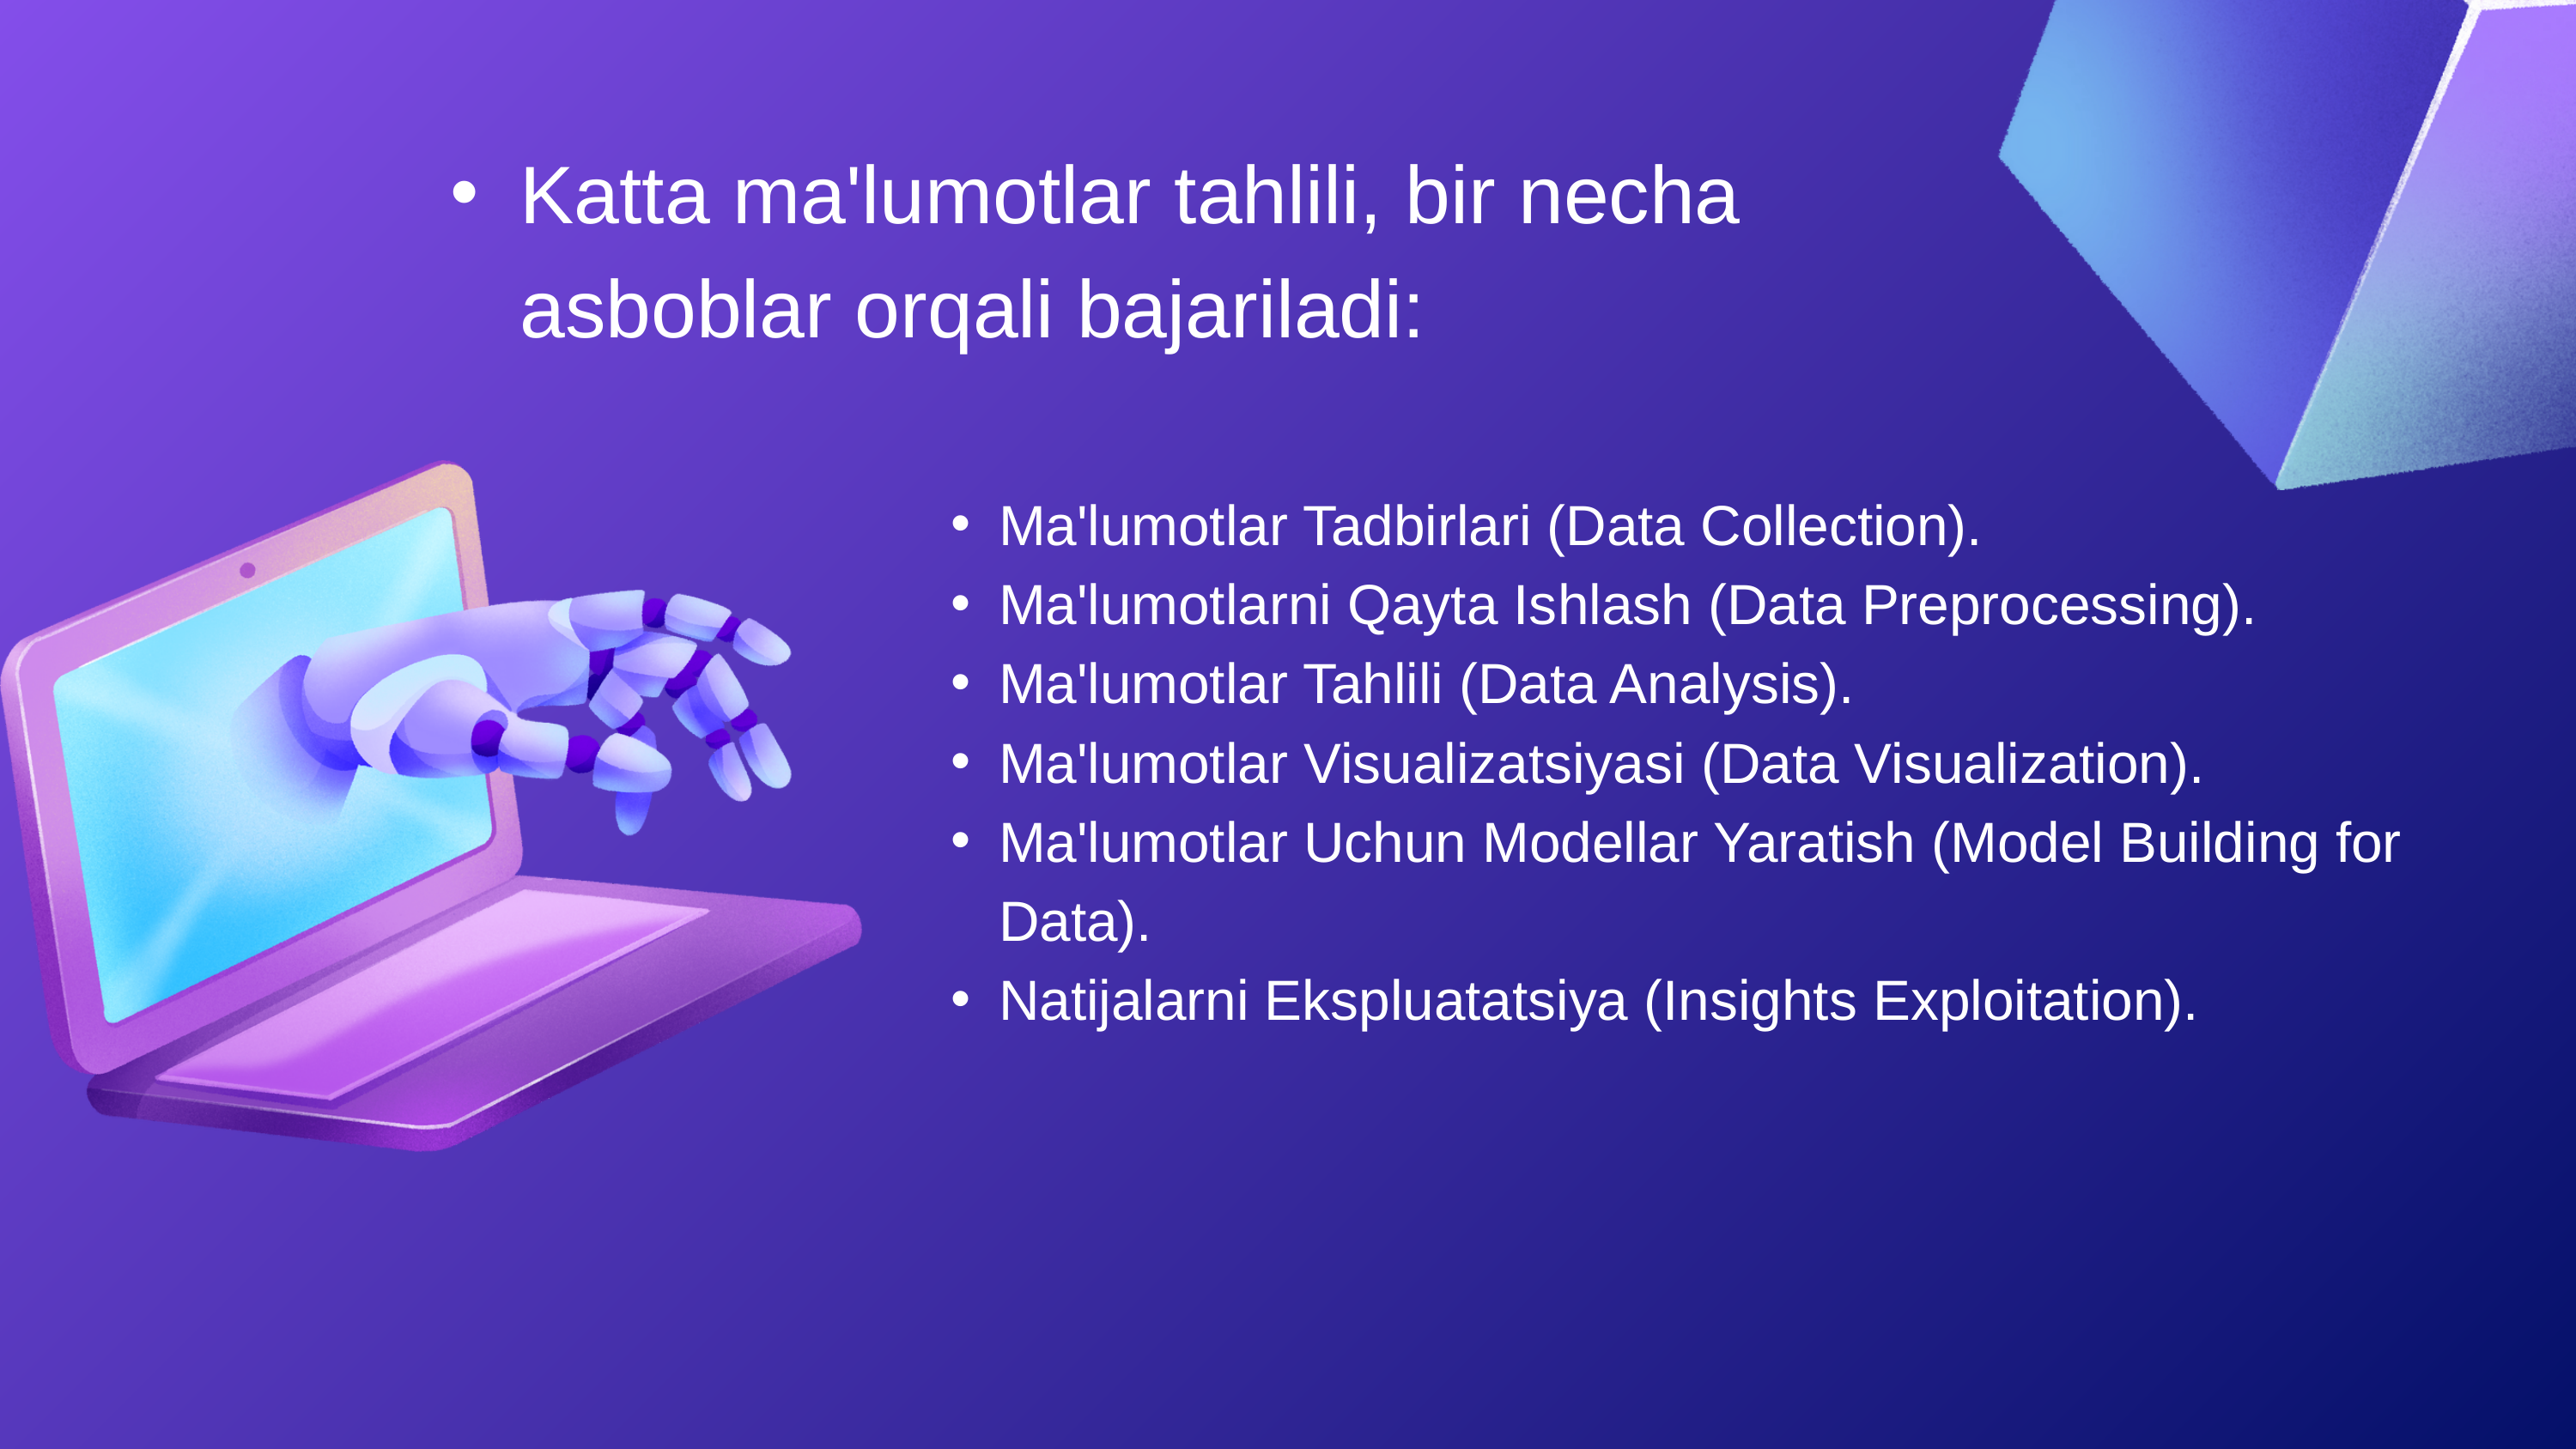

Katta ma'lumotlar tahlili, bir necha asboblar orqali bajariladi:

Ma'lumotlar Tadbirlari (Data Collection).
Ma'lumotlarni Qayta Ishlash (Data Preprocessing).
Ma'lumotlar Tahlili (Data Analysis).
Ma'lumotlar Visualizatsiyasi (Data Visualization).
Ma'lumotlar Uchun Modellar Yaratish (Model Building for Data).
Natijalarni Ekspluatatsiya (Insights Exploitation).